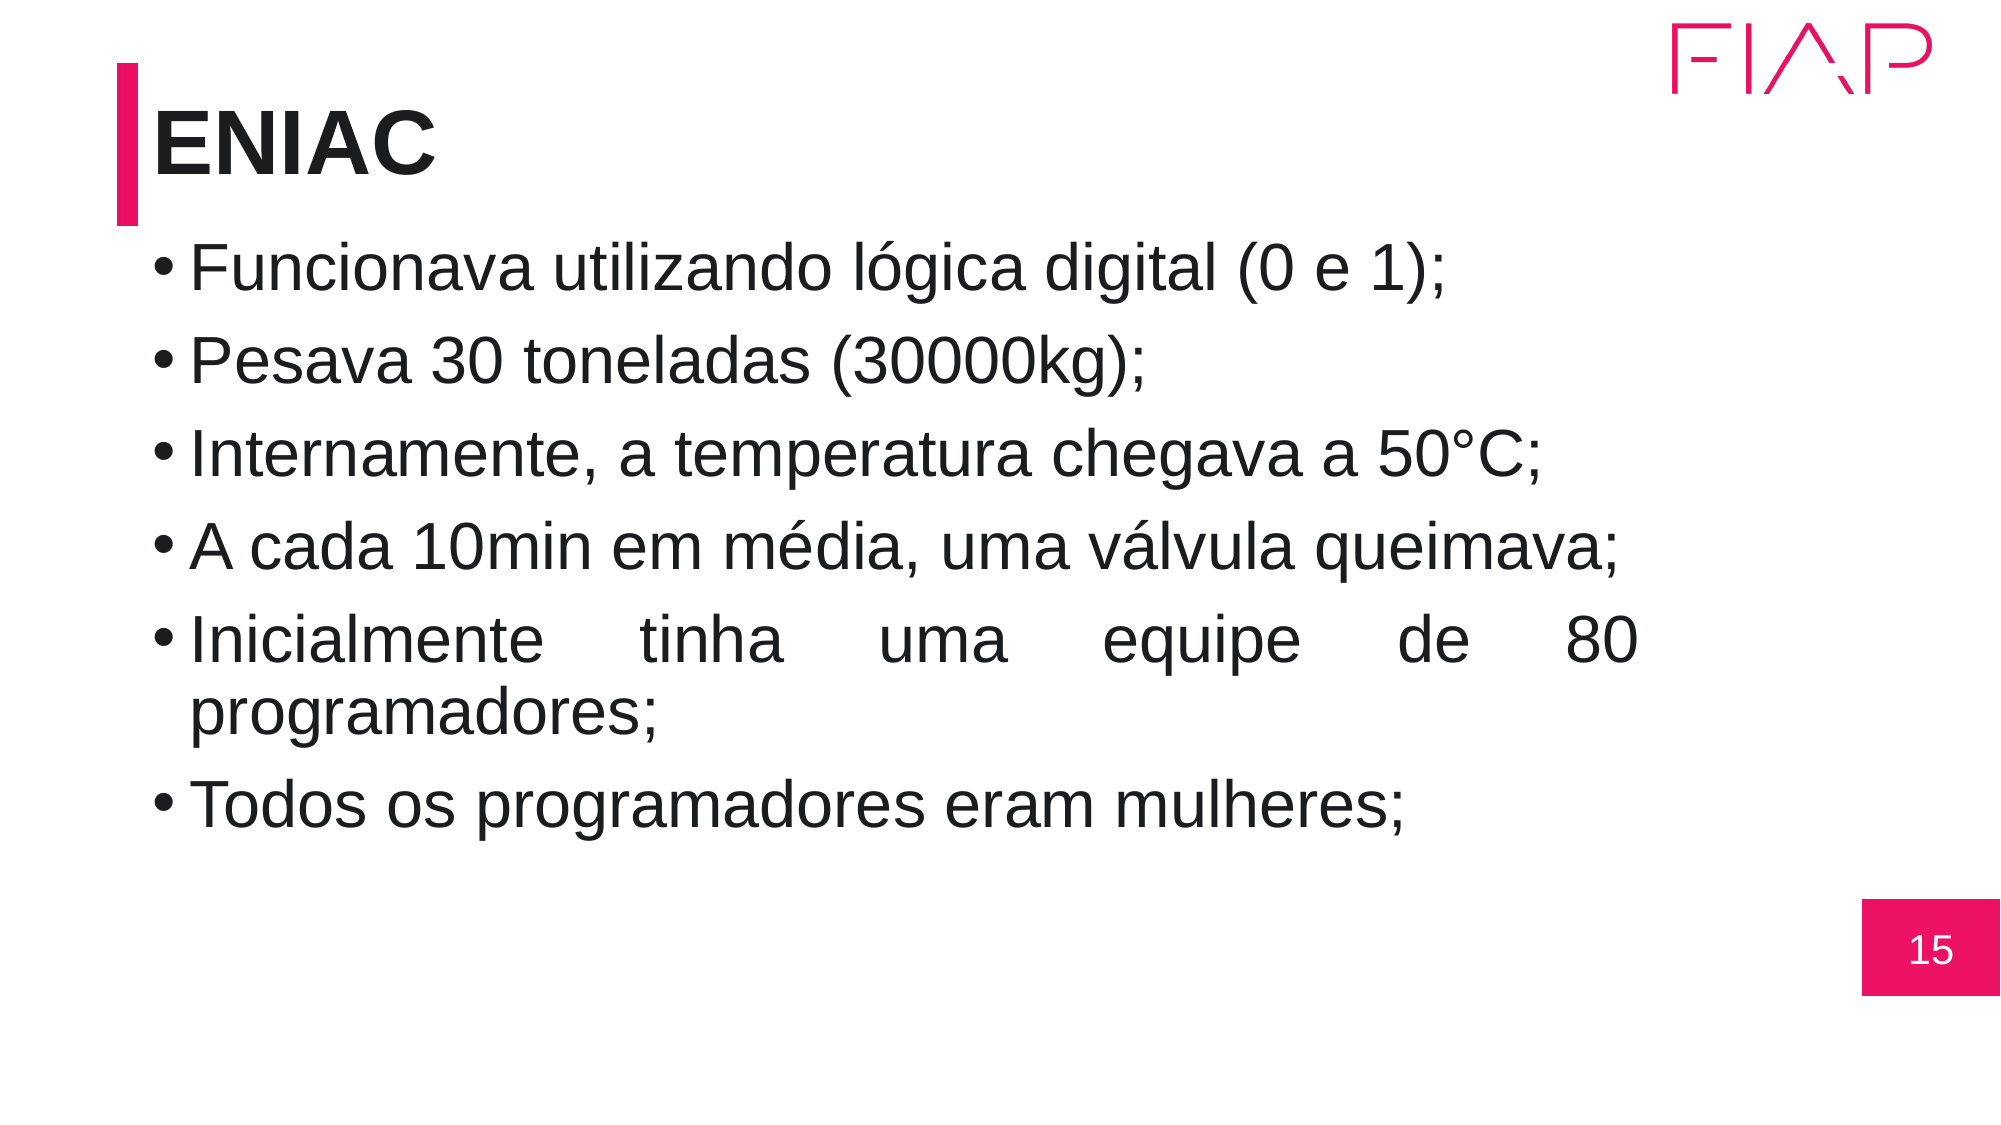

# ENIAC
Funcionava utilizando lógica digital (0 e 1);
Pesava 30 toneladas (30000kg);
Internamente, a temperatura chegava a 50°C;
A cada 10min em média, uma válvula queimava;
Inicialmente tinha uma equipe de 80 programadores;
Todos os programadores eram mulheres;
15